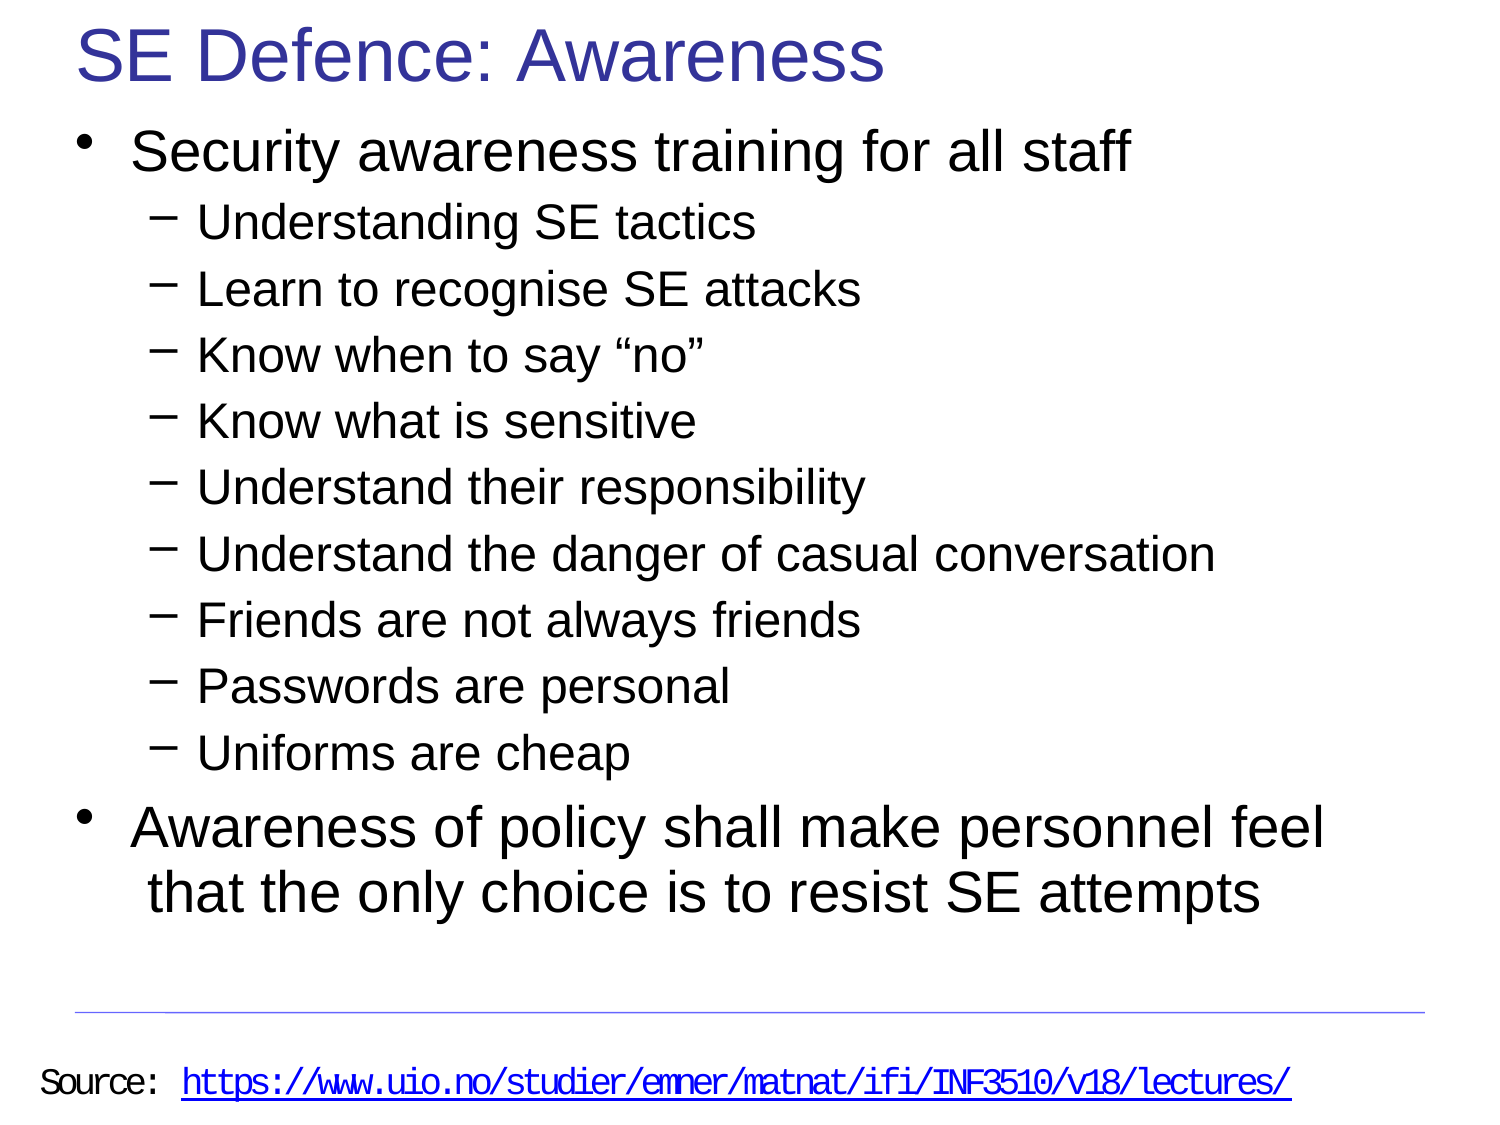

# SE Defence: Awareness
Security awareness training for all staff
Understanding SE tactics
Learn to recognise SE attacks
Know when to say “no”
Know what is sensitive
Understand their responsibility
Understand the danger of casual conversation
Friends are not always friends
Passwords are personal
Uniforms are cheap
Awareness of policy shall make personnel feel  that the only choice is to resist SE attempts